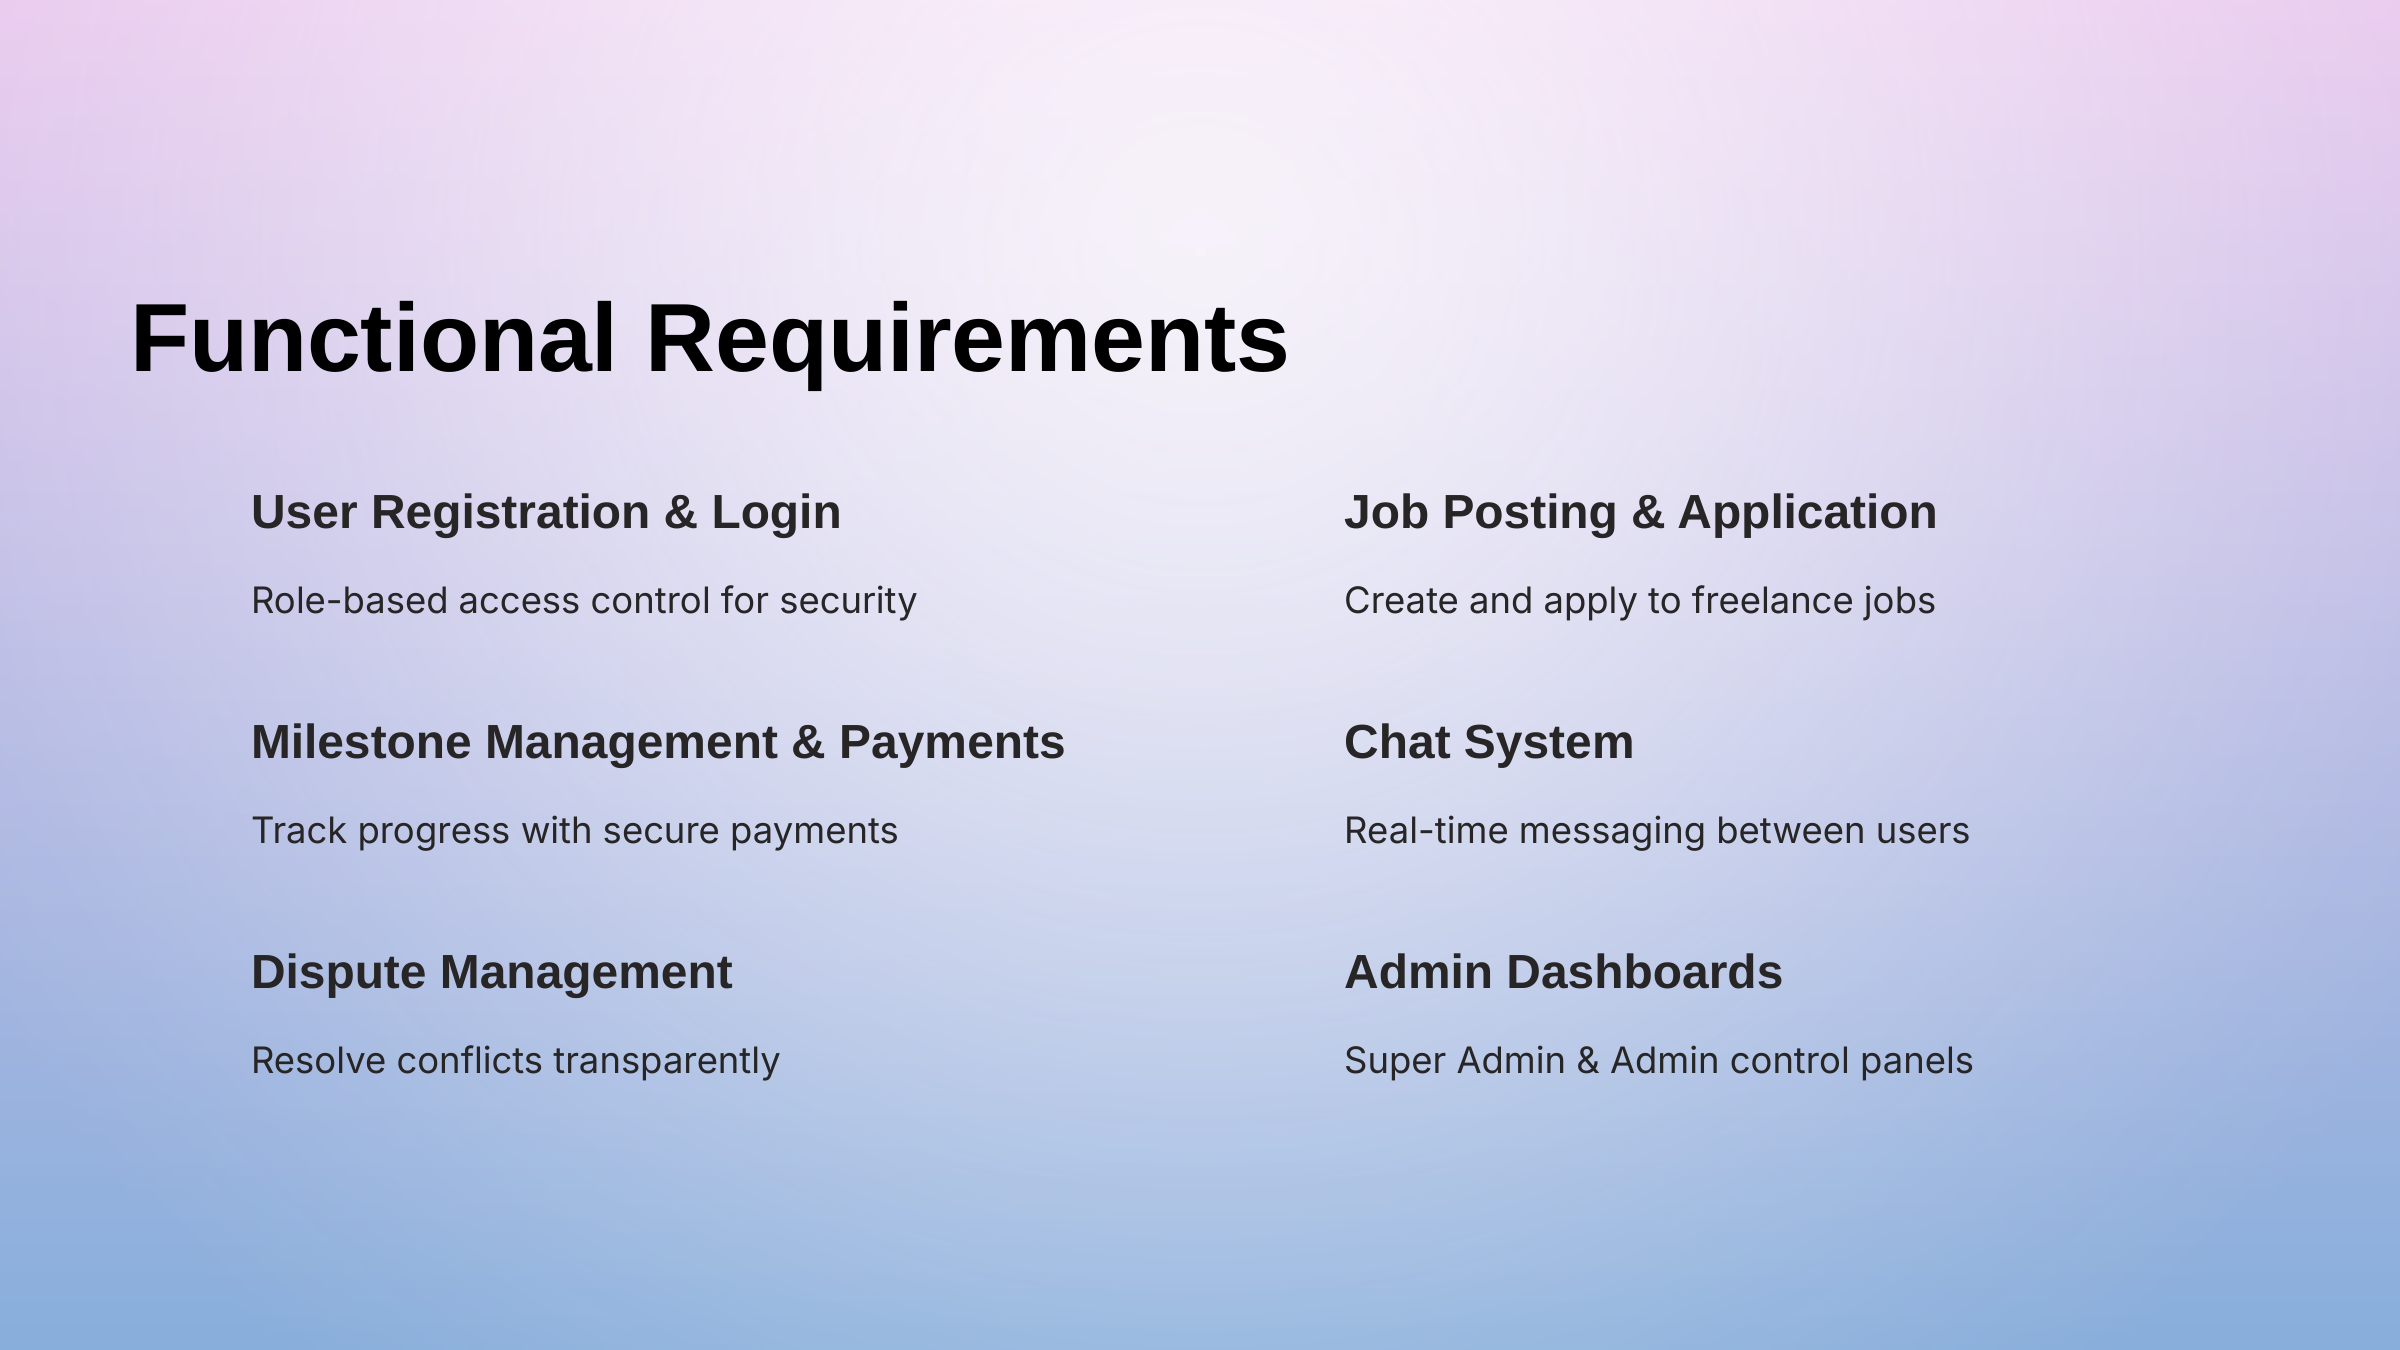

Functional Requirements
User Registration & Login
Job Posting & Application
Role-based access control for security
Create and apply to freelance jobs
Milestone Management & Payments
Chat System
Track progress with secure payments
Real-time messaging between users
Dispute Management
Admin Dashboards
Resolve conflicts transparently
Super Admin & Admin control panels